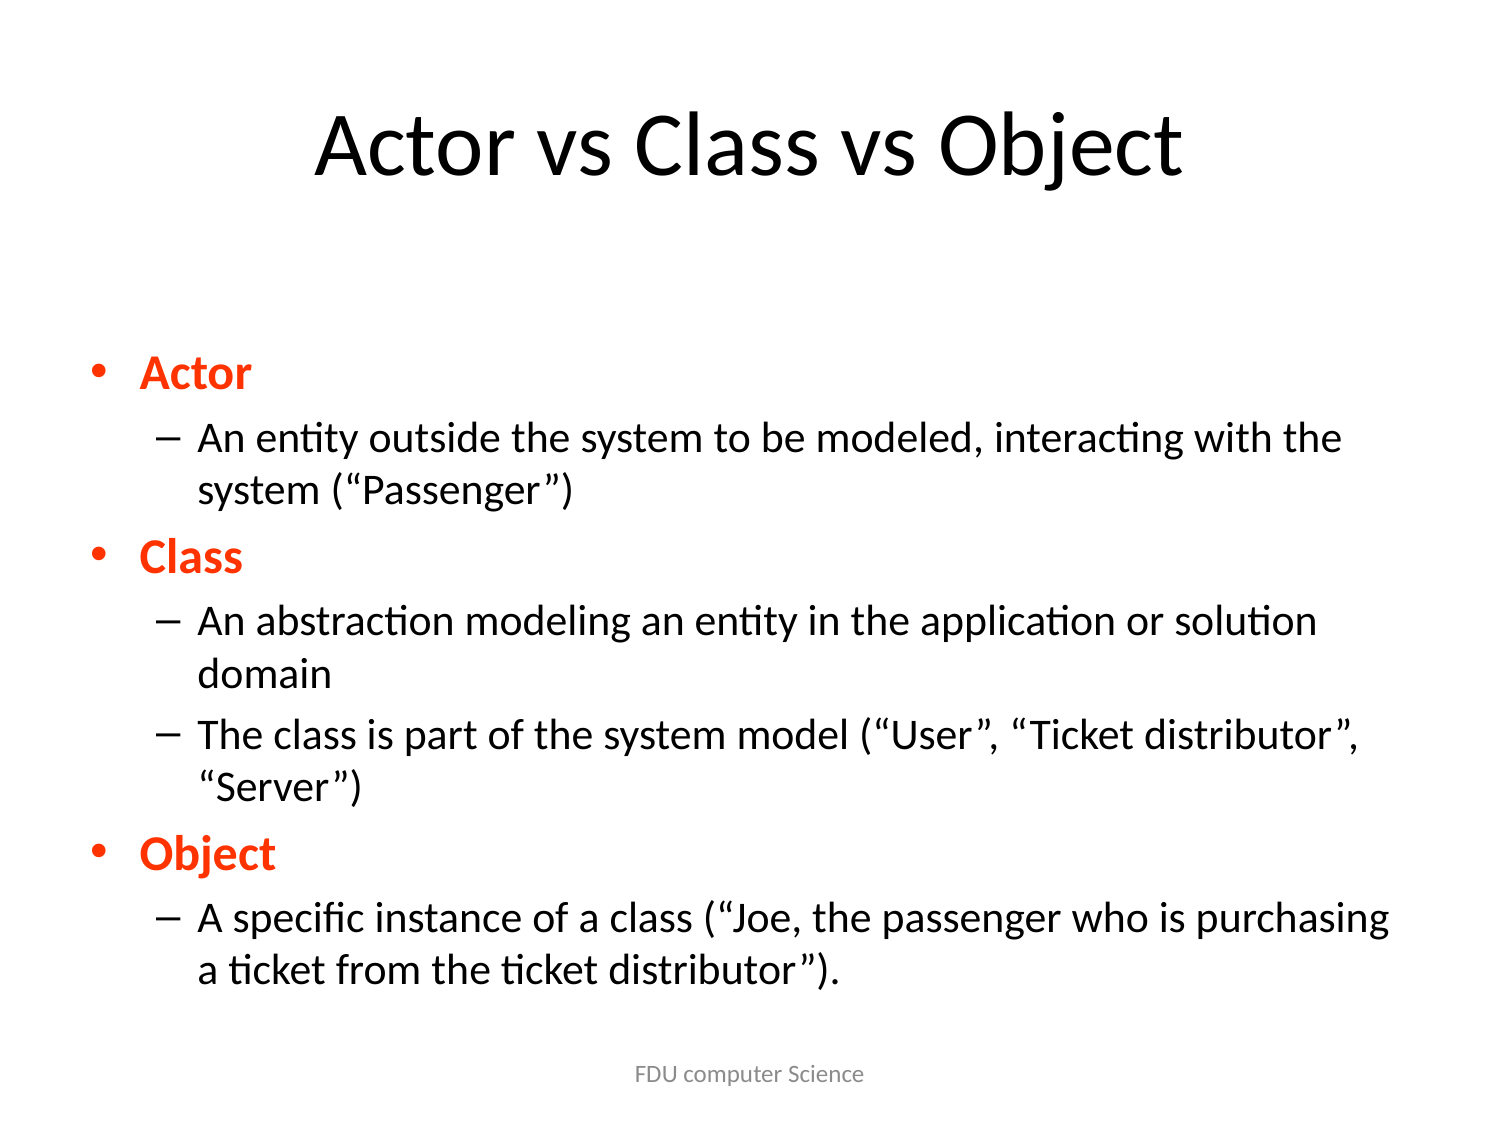

# Actor vs Class vs Object

Actor
An entity outside the system to be modeled, interacting with the system (“Passenger”)
Class
An abstraction modeling an entity in the application or solution domain
The class is part of the system model (“User”, “Ticket distributor”, “Server”)
Object
A specific instance of a class (“Joe, the passenger who is purchasing a ticket from the ticket distributor”).
FDU computer Science